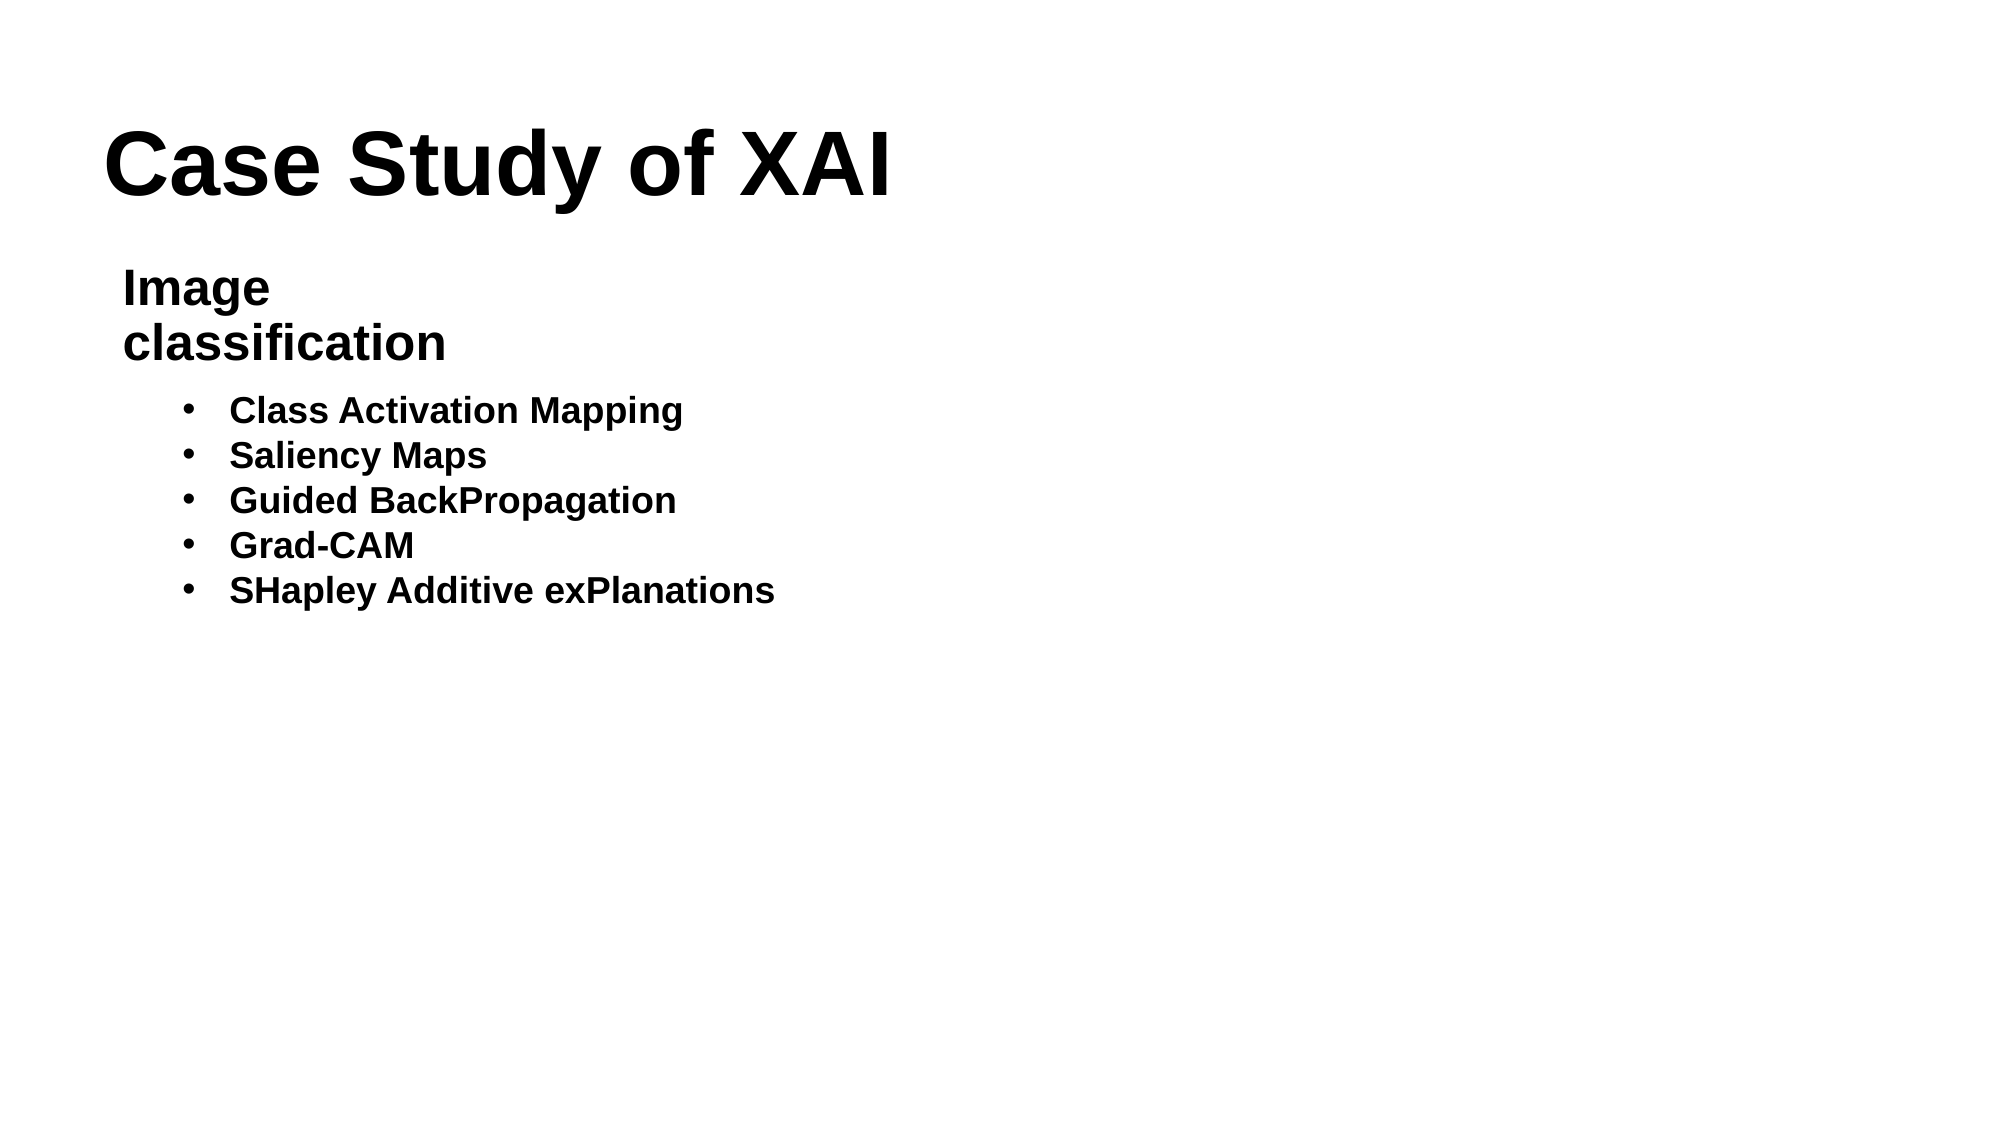

# Case Study of XAI
Image classification

Class Activation Mapping
Saliency Maps
Guided BackPropagation
Grad-CAM
SHapley Additive exPlanations